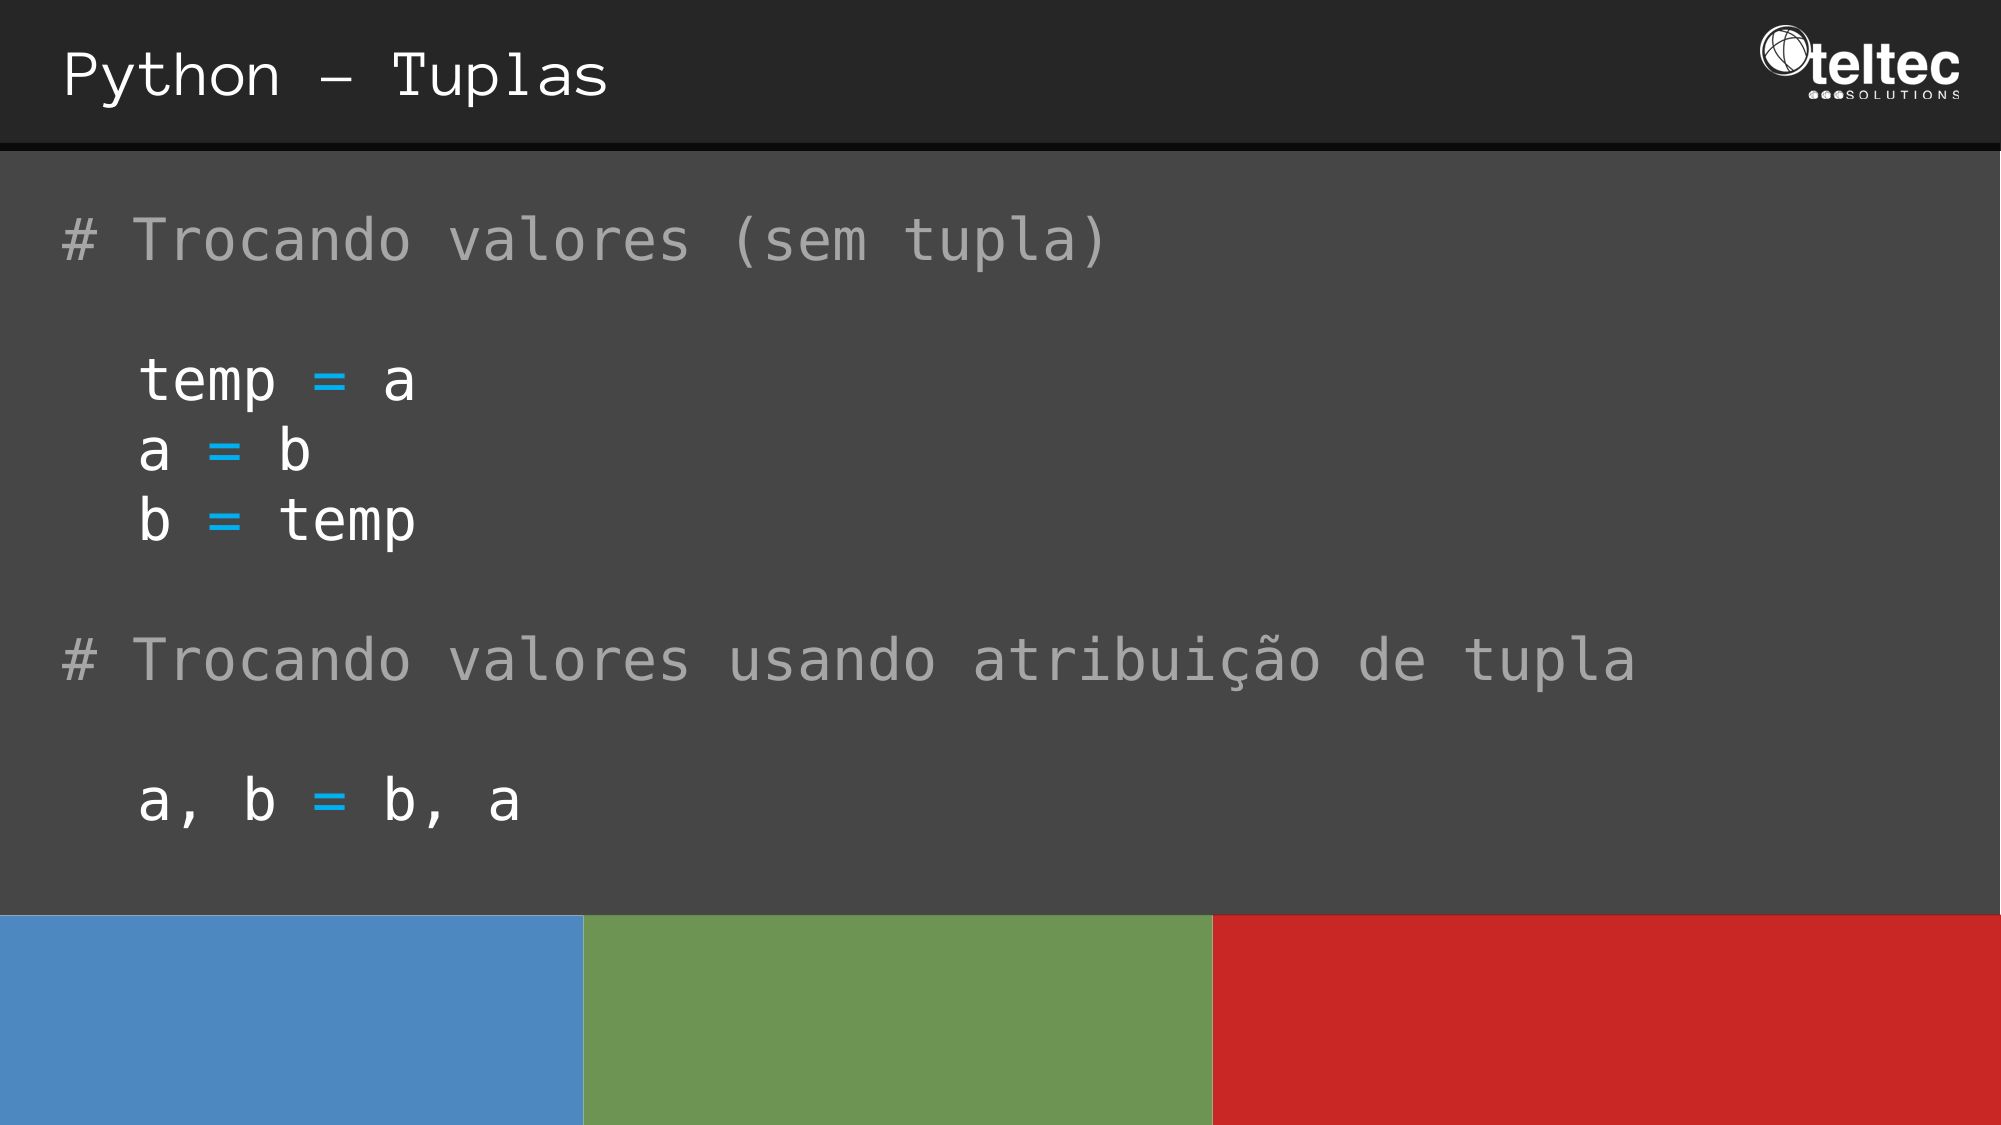

Python – Tuplas
# Trocando valores (sem tupla)

temp = a
a = b
b = temp

# Trocando valores usando atribuição de tupla

a, b = b, a